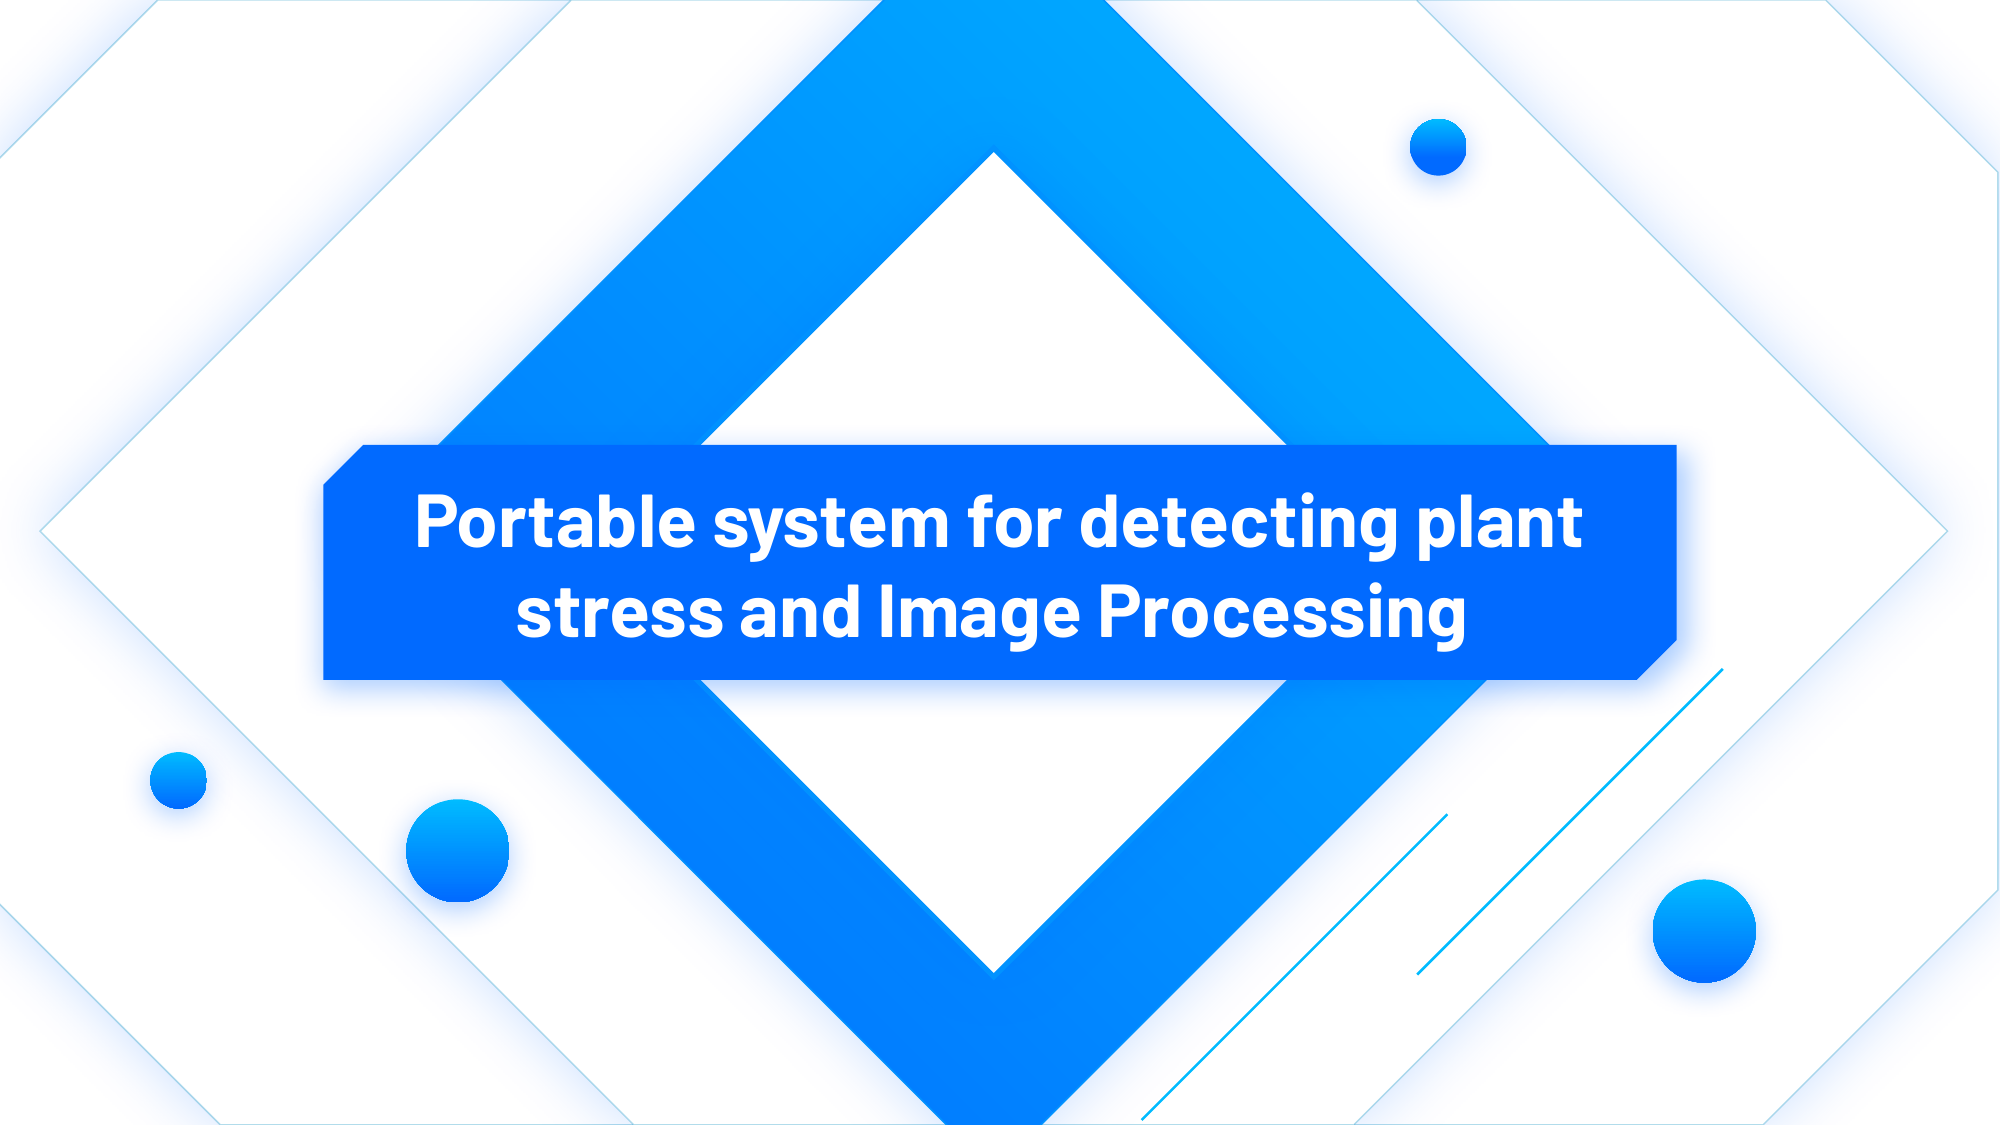

Portable system for detecting plant stress and Image Processing